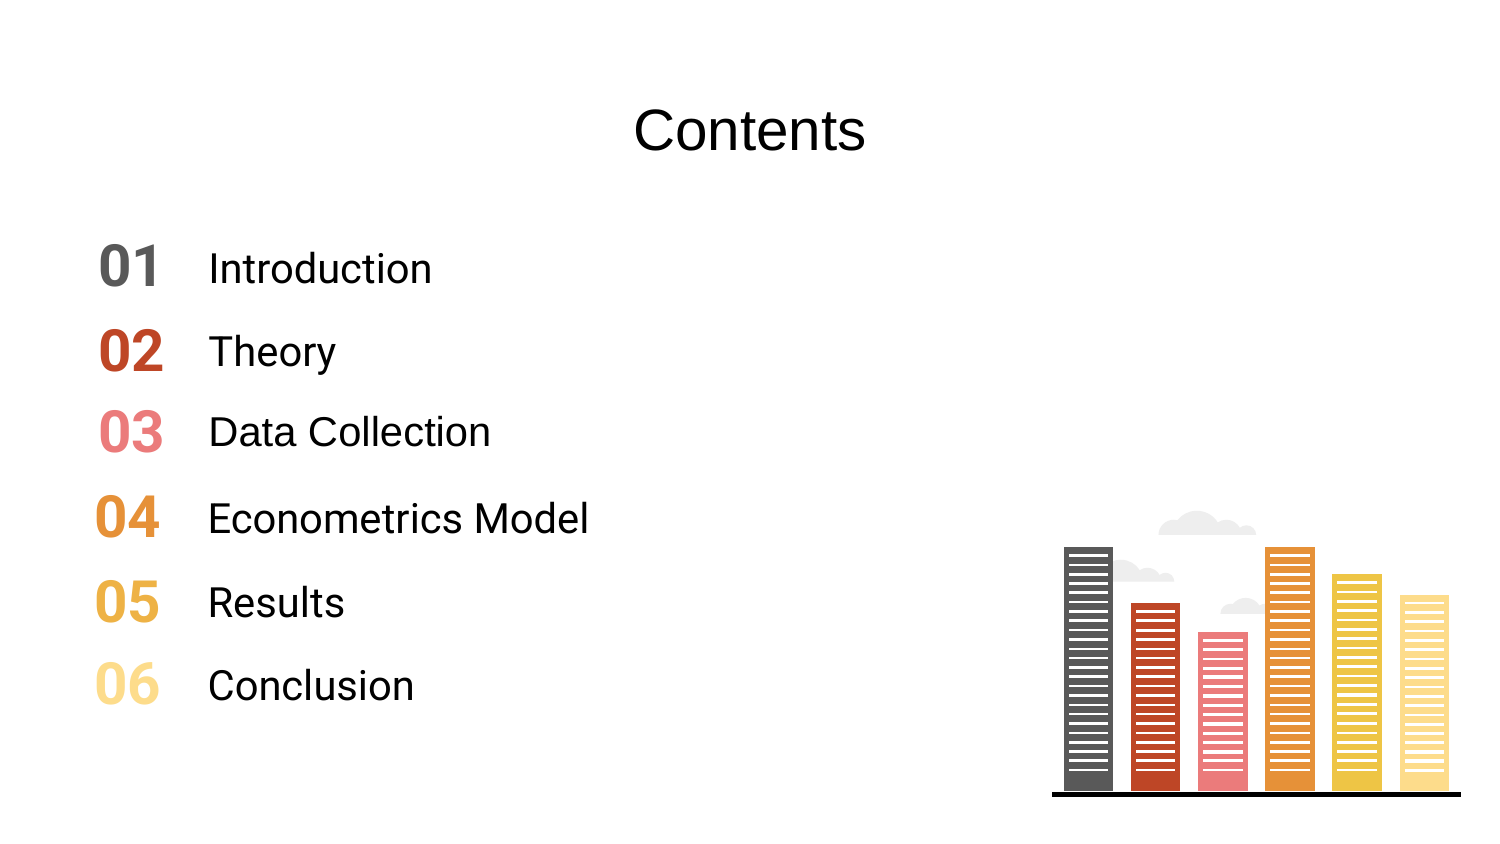

# Contents
Introduction
01
Theory
02
Data Collection
03
Econometrics Model
04

Results
05
Conclusion
06